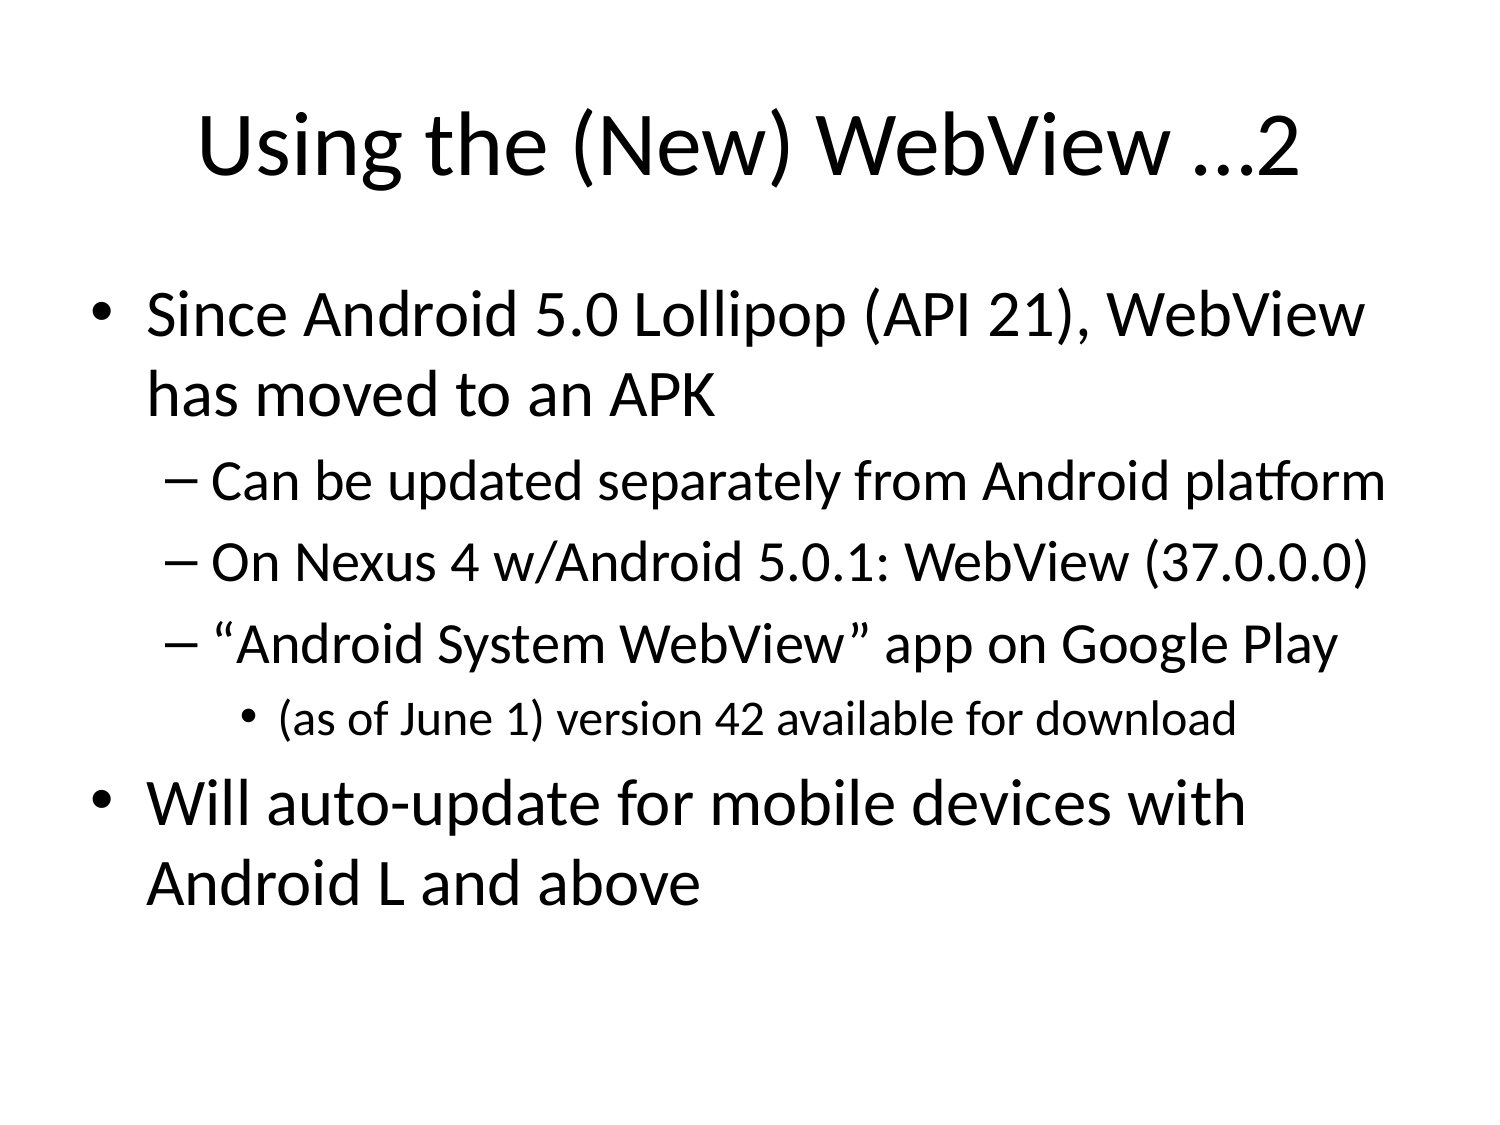

# Using the (New) WebView …2
Since Android 5.0 Lollipop (API 21), WebView has moved to an APK
Can be updated separately from Android platform
On Nexus 4 w/Android 5.0.1: WebView (37.0.0.0)
“Android System WebView” app on Google Play
(as of June 1) version 42 available for download
Will auto-update for mobile devices with Android L and above